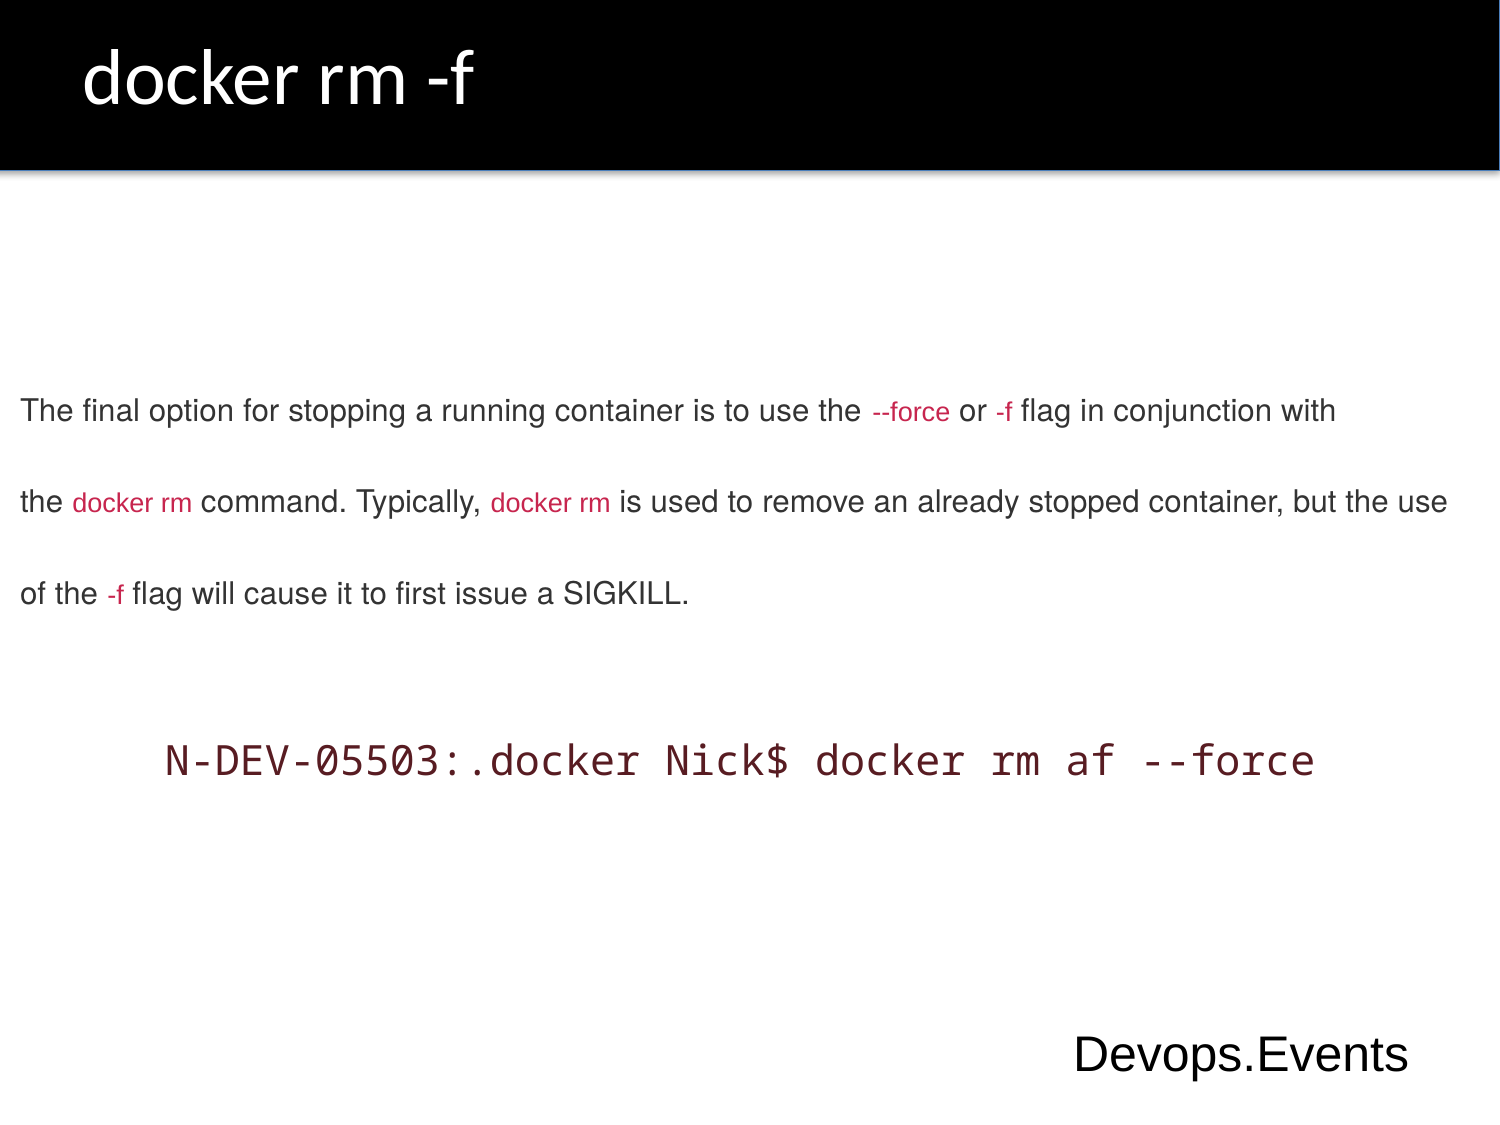

# docker rm -f
The final option for stopping a running container is to use the --force or -f flag in conjunction with the docker rm command. Typically, docker rm is used to remove an already stopped container, but the use of the -f flag will cause it to first issue a SIGKILL.

N-DEV-05503:.docker Nick$ docker rm af --force
Devops.Events